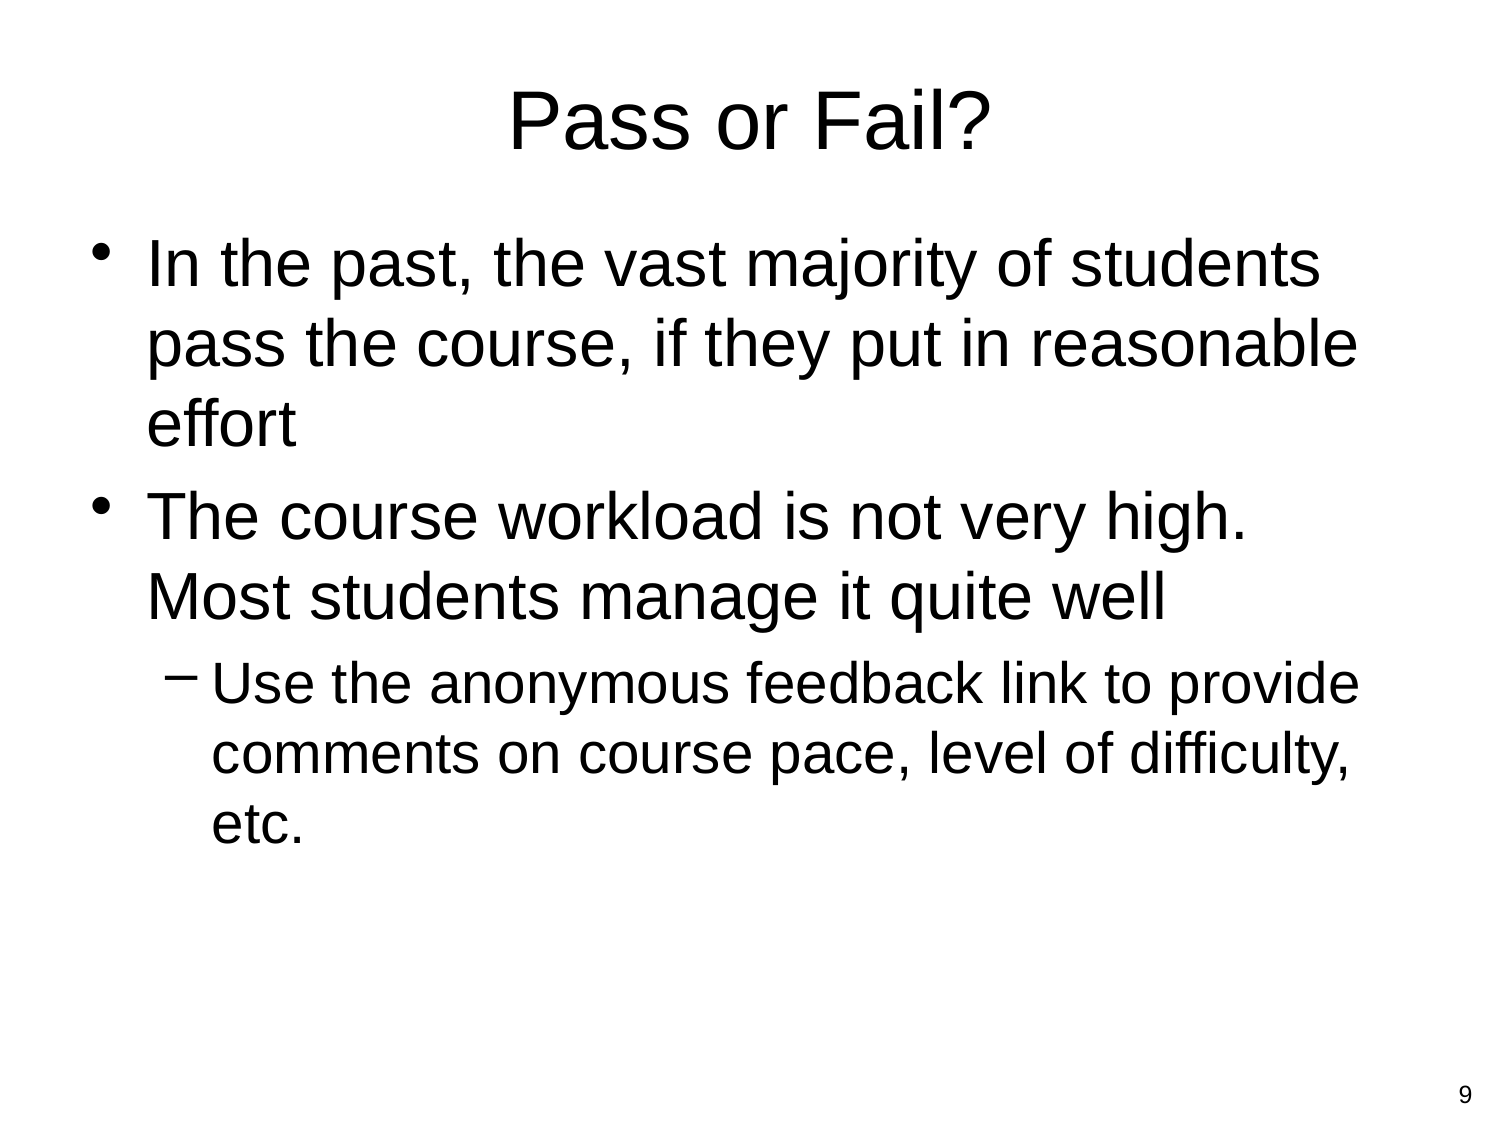

# Pass or Fail?
In the past, the vast majority of students pass the course, if they put in reasonable effort
The course workload is not very high. Most students manage it quite well
Use the anonymous feedback link to provide comments on course pace, level of difficulty, etc.

9